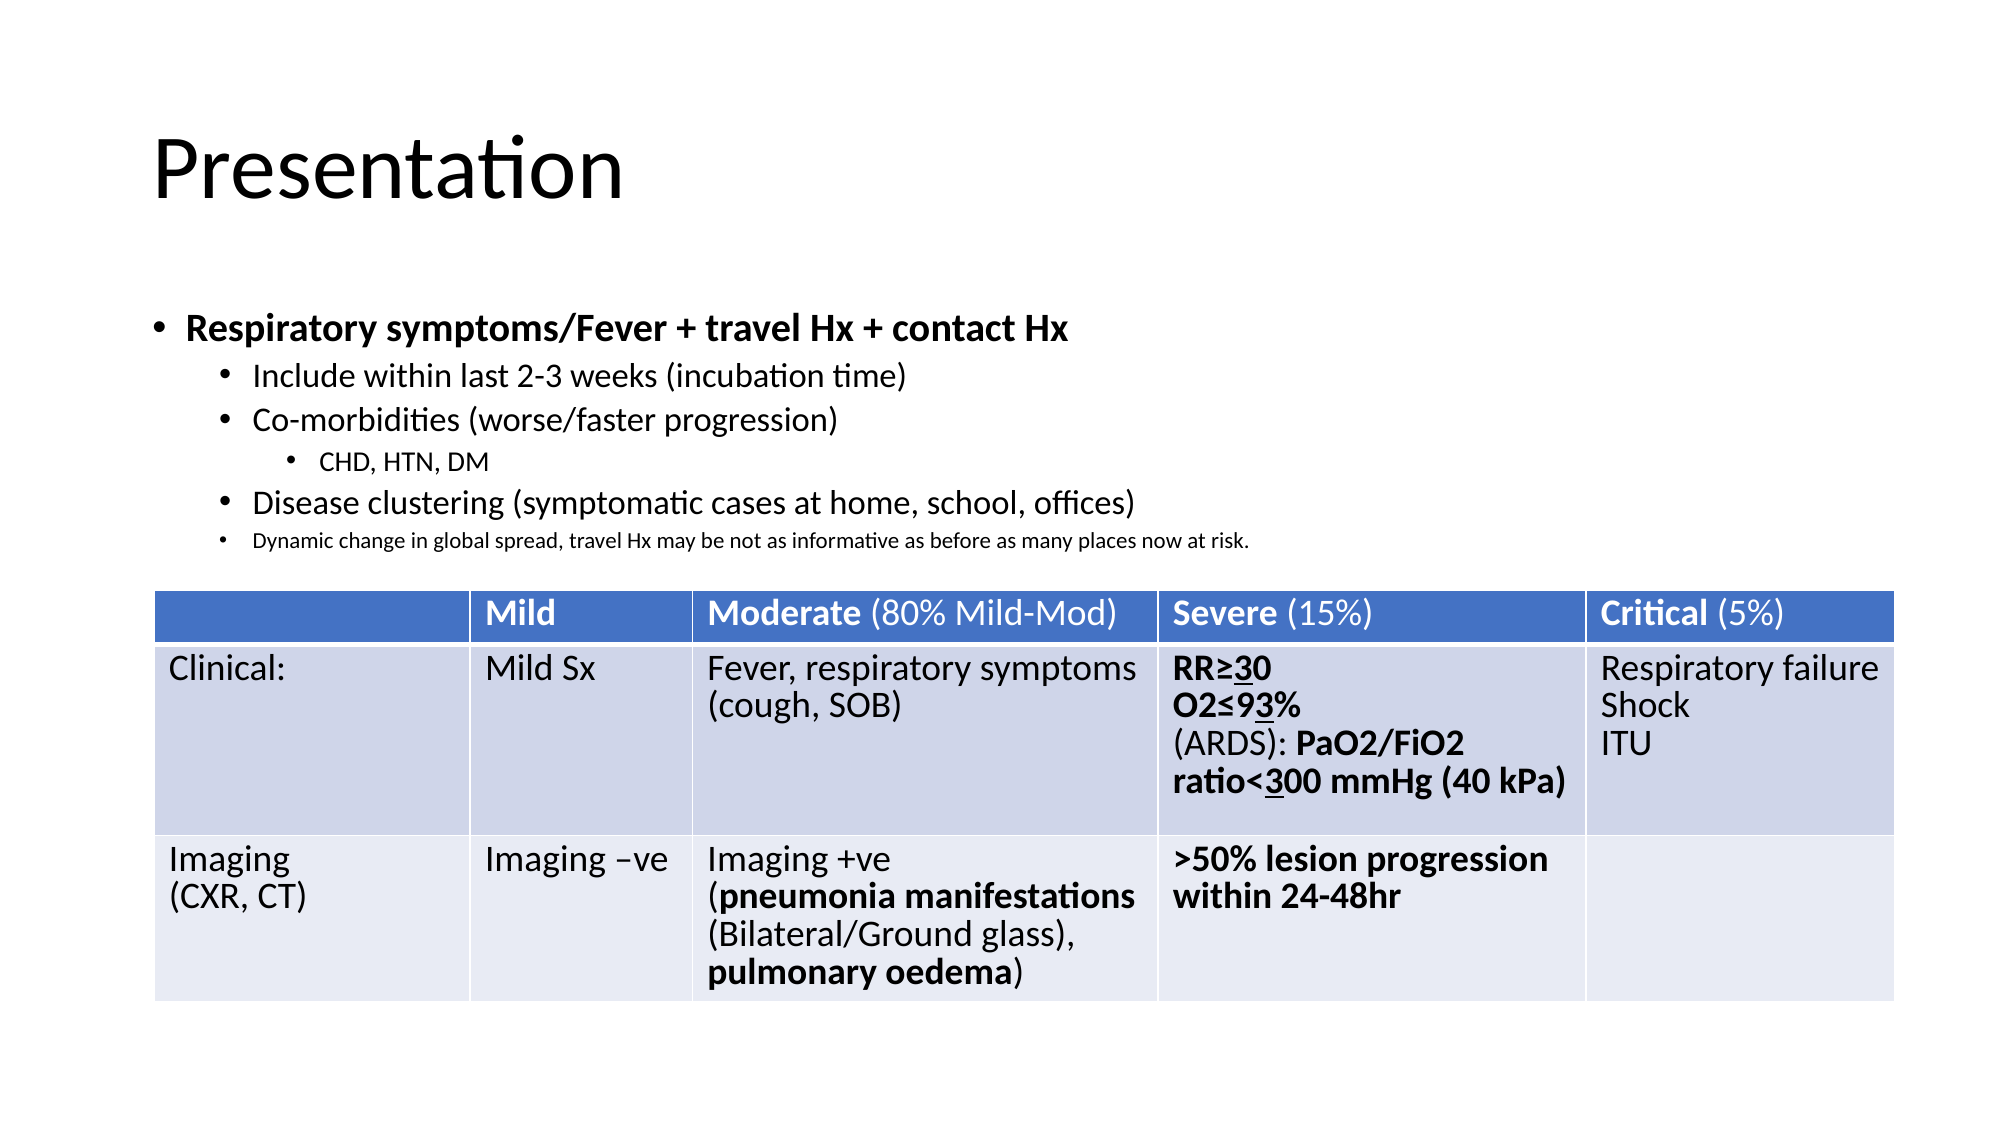

# Presentation
Respiratory symptoms/Fever + travel Hx + contact Hx
Include within last 2-3 weeks (incubation time)
Co-morbidities (worse/faster progression)
CHD, HTN, DM
Disease clustering (symptomatic cases at home, school, offices)
Dynamic change in global spread, travel Hx may be not as informative as before as many places now at risk.
|  | Mild | Moderate (80% Mild-Mod) | Severe (15%) | Critical (5%) |
| --- | --- | --- | --- | --- |
| Clinical: | Mild Sx | Fever, respiratory symptoms (cough, SOB) | RR≥30 O2≤93% (ARDS): PaO2/FiO2 ratio<300 mmHg (40 kPa) | Respiratory failure Shock ITU |
| Imaging (CXR, CT) | Imaging –ve | Imaging +ve (pneumonia manifestations (Bilateral/Ground glass), pulmonary oedema) | >50% lesion progression within 24-48hr |  |